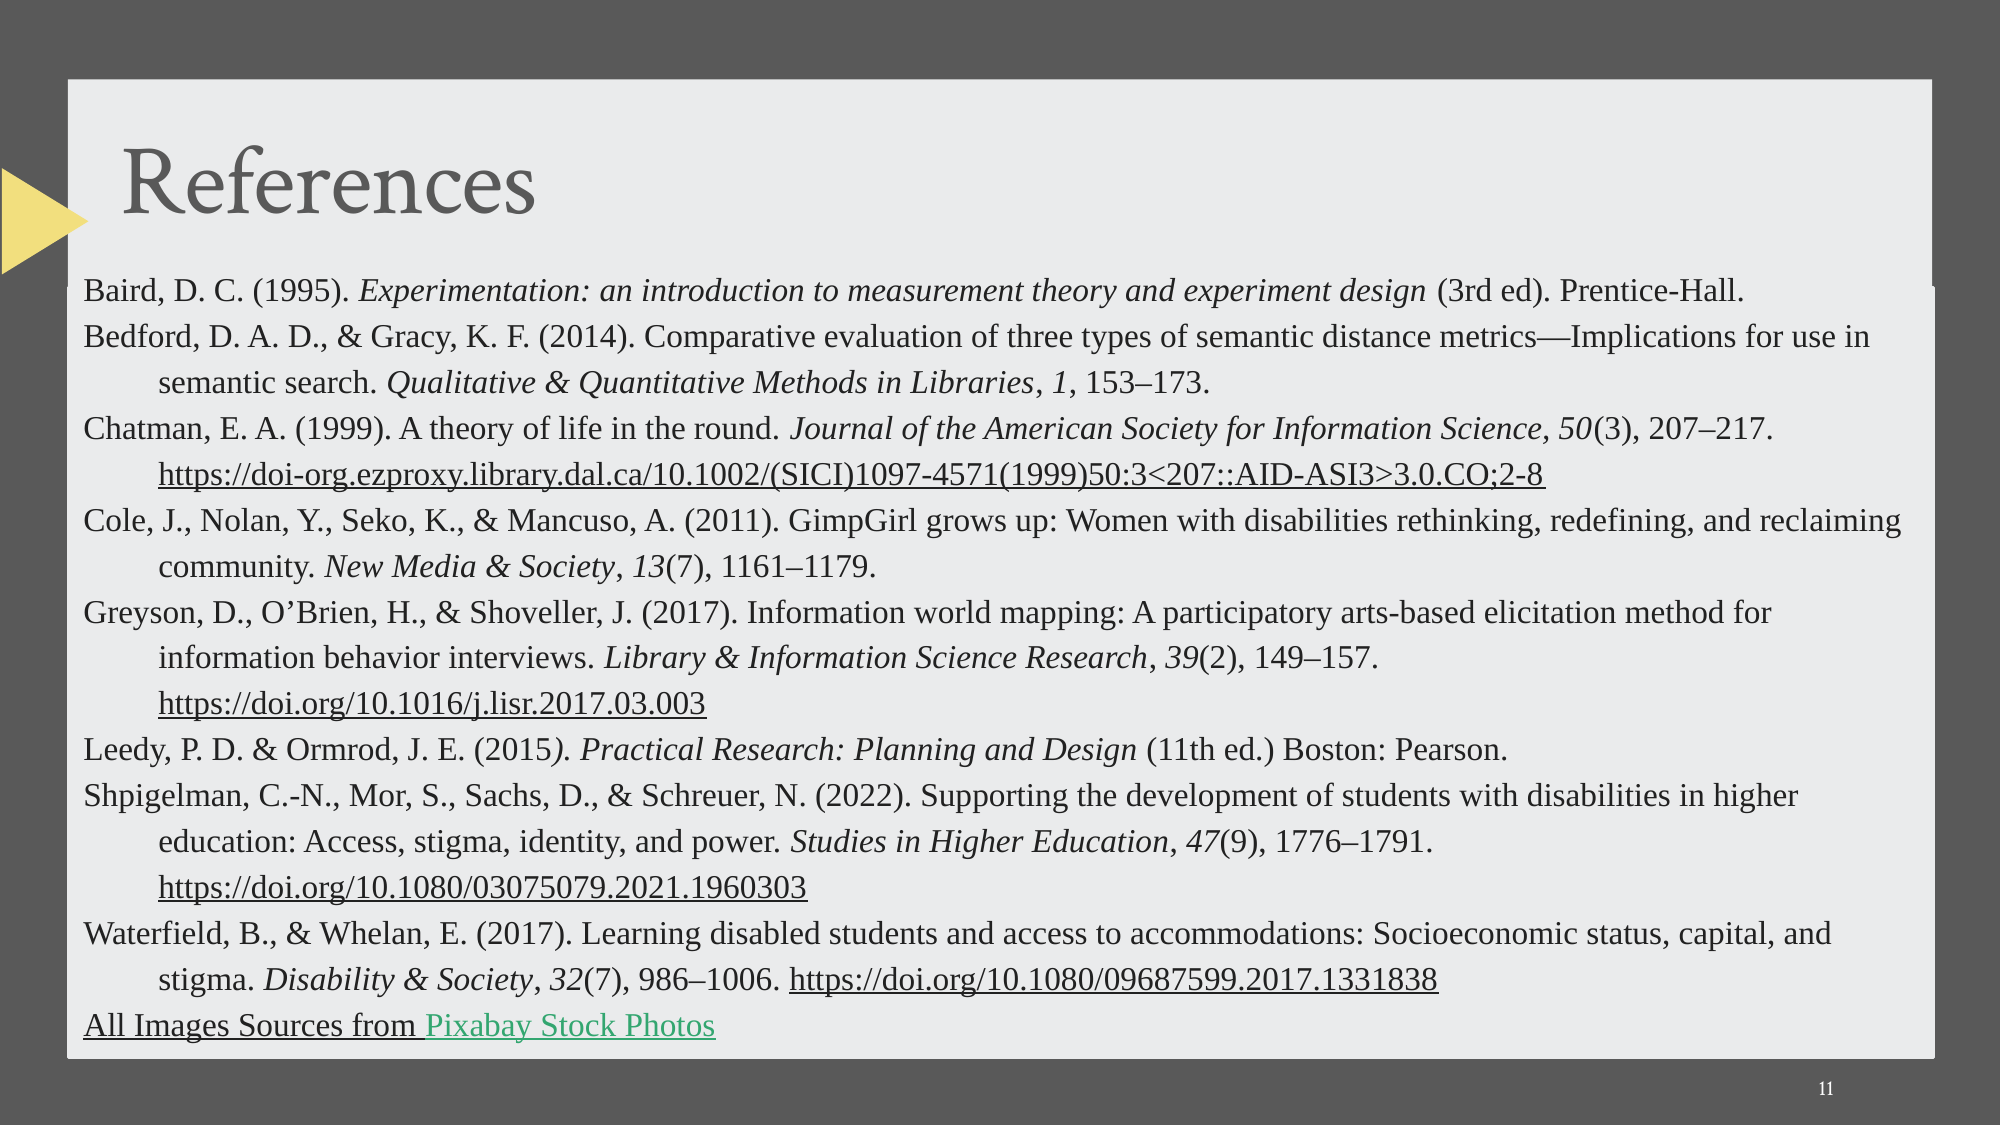

# References
Baird, D. C. (1995). Experimentation: an introduction to measurement theory and experiment design (3rd ed). Prentice-Hall.
Bedford, D. A. D., & Gracy, K. F. (2014). Comparative evaluation of three types of semantic distance metrics—Implications for use in semantic search. Qualitative & Quantitative Methods in Libraries, 1, 153–173.
Chatman, E. A. (1999). A theory of life in the round. Journal of the American Society for Information Science, 50(3), 207–217. https://doi-org.ezproxy.library.dal.ca/10.1002/(SICI)1097-4571(1999)50:3<207::AID-ASI3>3.0.CO;2-8
Cole, J., Nolan, Y., Seko, K., & Mancuso, A. (2011). GimpGirl grows up: Women with disabilities rethinking, redefining, and reclaiming community. New Media & Society, 13(7), 1161–1179.
Greyson, D., O’Brien, H., & Shoveller, J. (2017). Information world mapping: A participatory arts-based elicitation method for information behavior interviews. Library & Information Science Research, 39(2), 149–157. https://doi.org/10.1016/j.lisr.2017.03.003
Leedy, P. D. & Ormrod, J. E. (2015). Practical Research: Planning and Design (11th ed.) Boston: Pearson.
Shpigelman, C.-N., Mor, S., Sachs, D., & Schreuer, N. (2022). Supporting the development of students with disabilities in higher education: Access, stigma, identity, and power. Studies in Higher Education, 47(9), 1776–1791. https://doi.org/10.1080/03075079.2021.1960303
Waterfield, B., & Whelan, E. (2017). Learning disabled students and access to accommodations: Socioeconomic status, capital, and stigma. Disability & Society, 32(7), 986–1006. https://doi.org/10.1080/09687599.2017.1331838
All Images Sources from Pixabay Stock Photos

Title for X
What are the most important things that differentiates your subject or big idea…

11